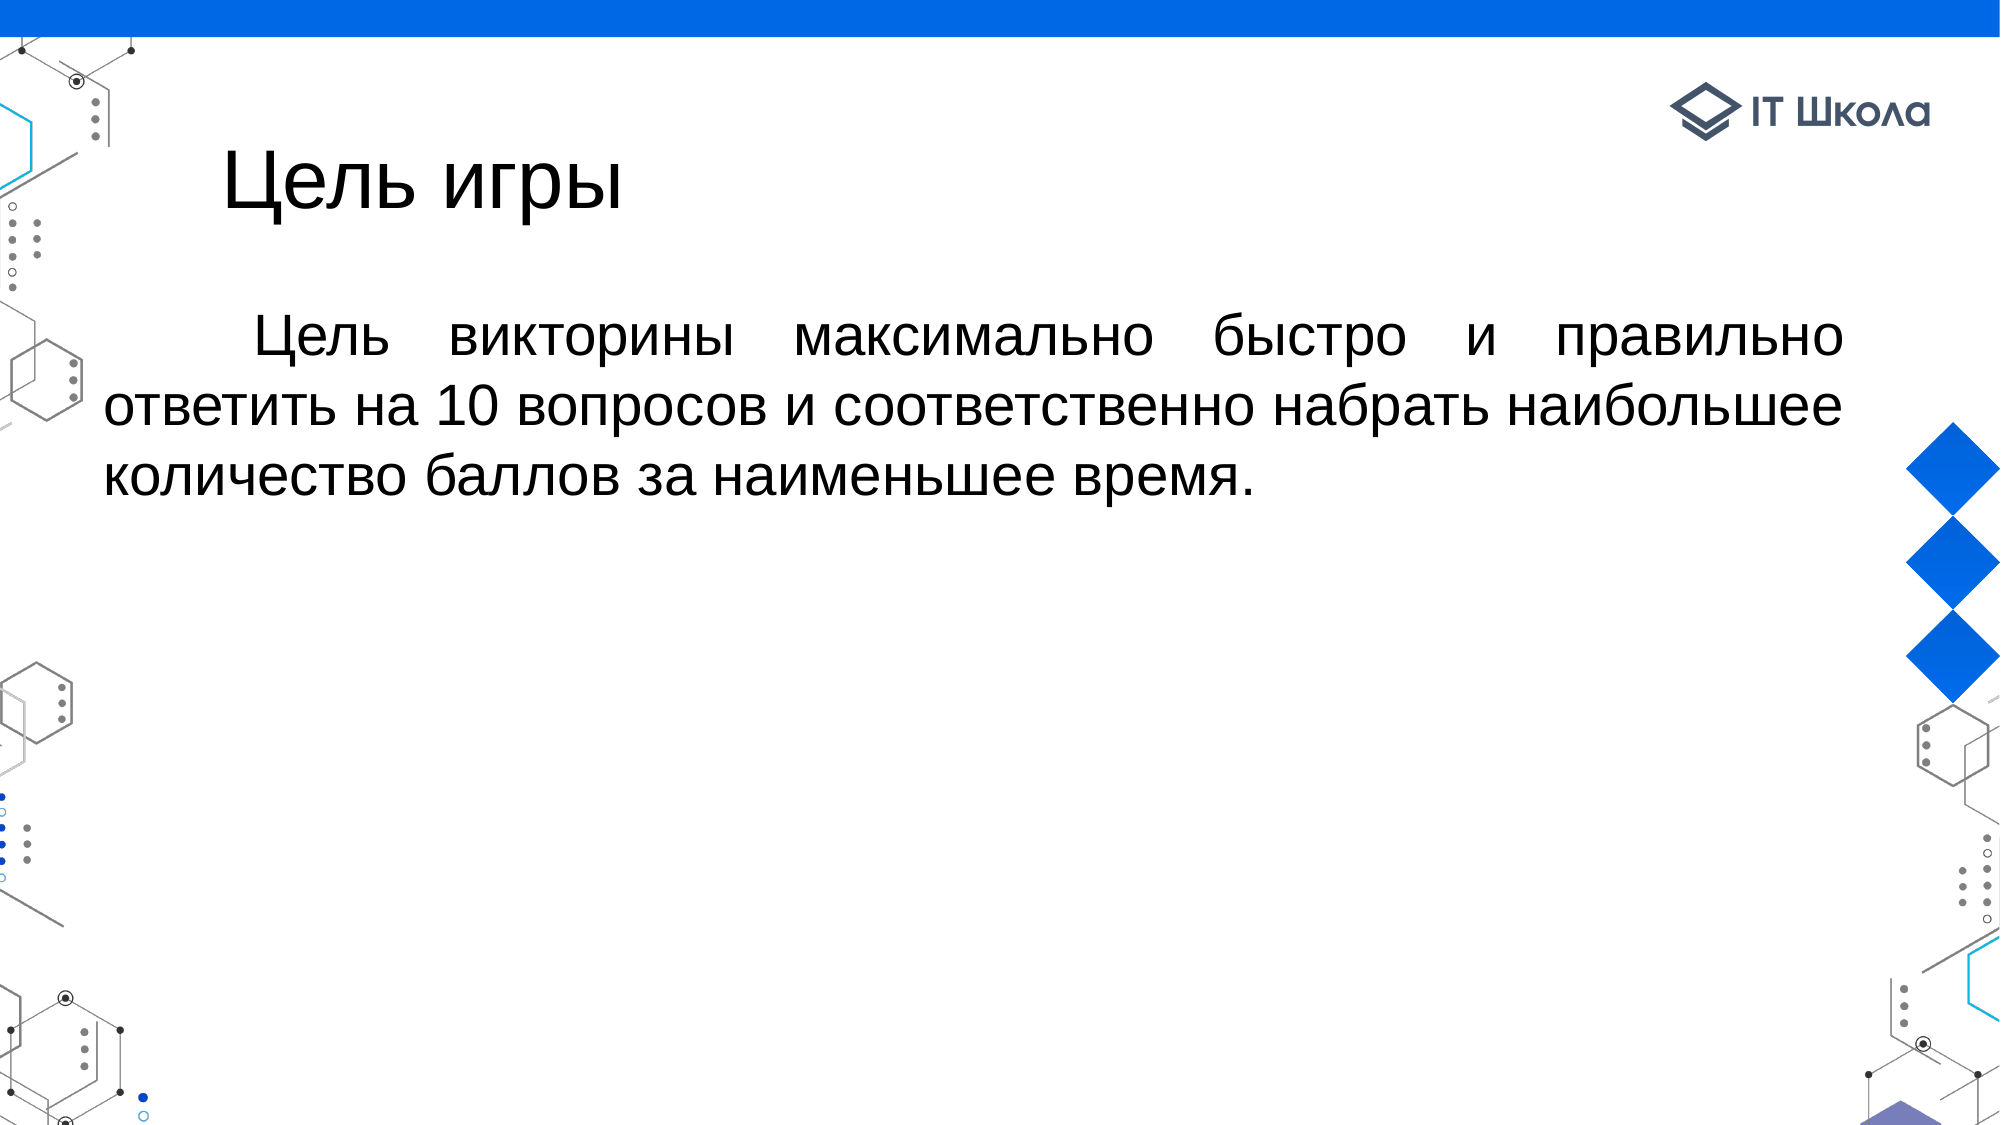

Цель игры
	Цель викторины максимально быстро и правильно ответить на 10 вопросов и соответственно набрать наибольшее количество баллов за наименьшее время.